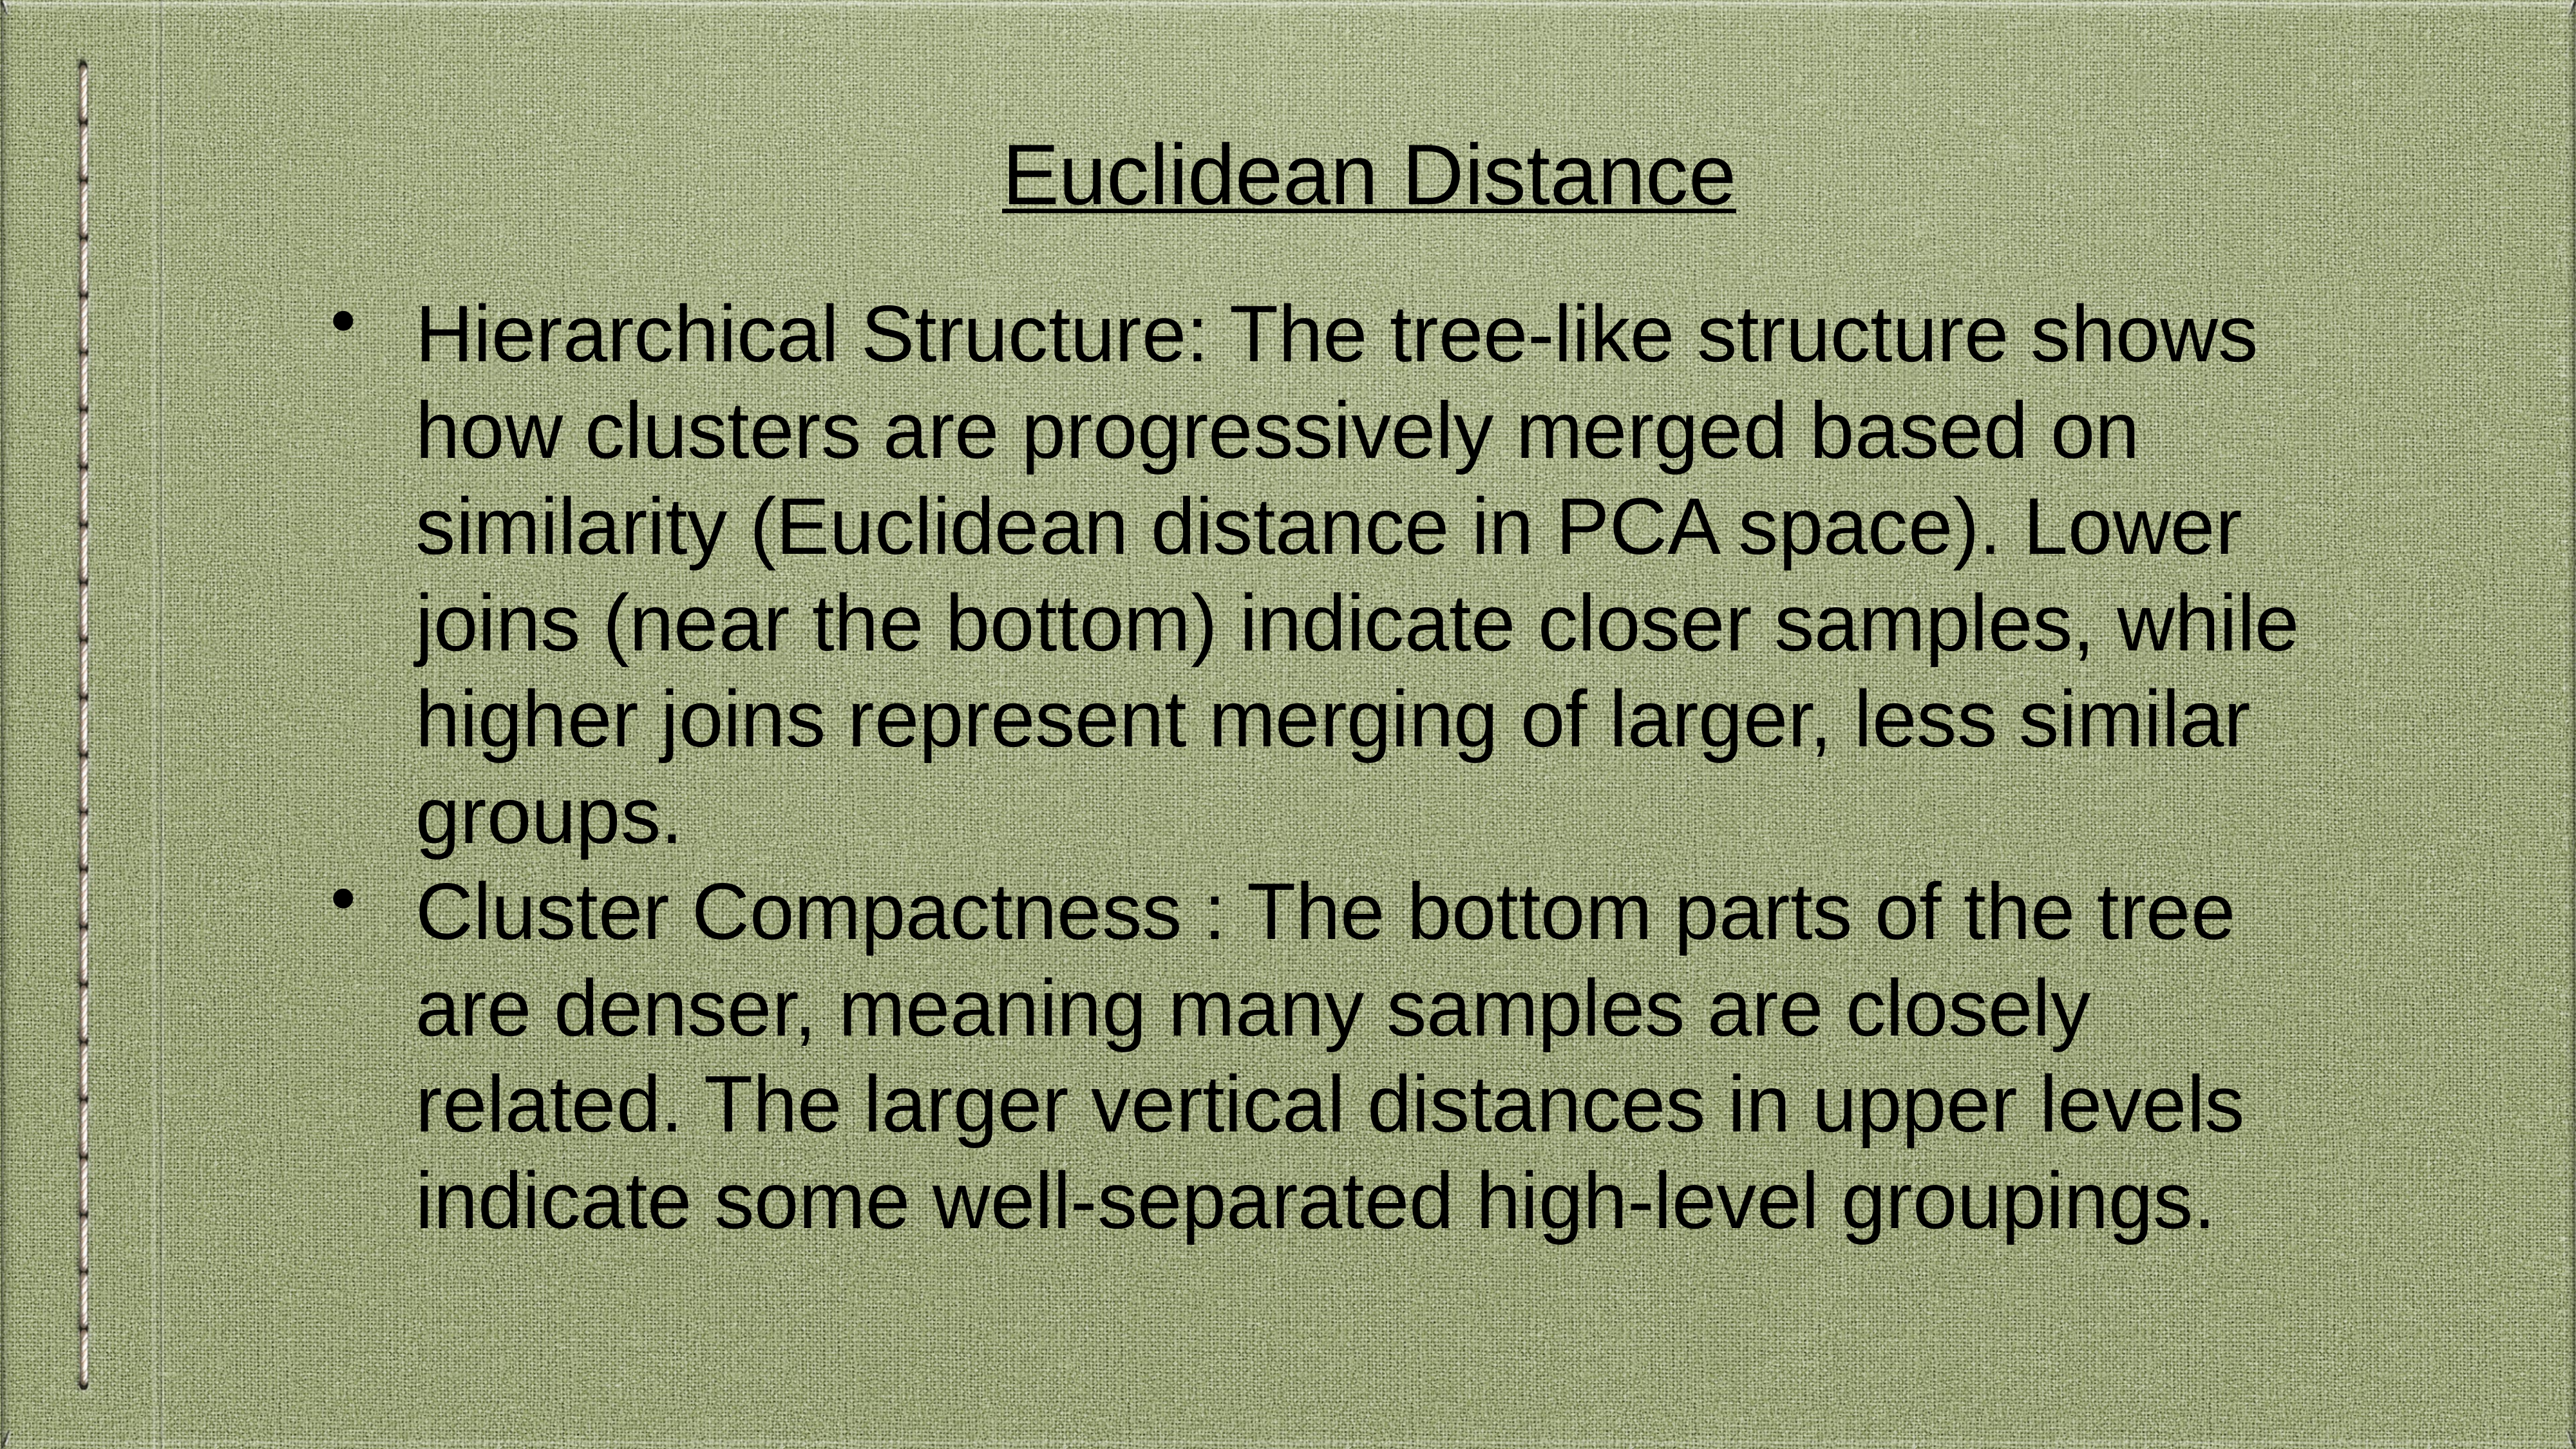

Euclidean Distance
# Hierarchical Structure: The tree-like structure shows how clusters are progressively merged based on similarity (Euclidean distance in PCA space). Lower joins (near the bottom) indicate closer samples, while higher joins represent merging of larger, less similar groups.
Cluster Compactness : The bottom parts of the tree are denser, meaning many samples are closely related. The larger vertical distances in upper levels indicate some well-separated high-level groupings.